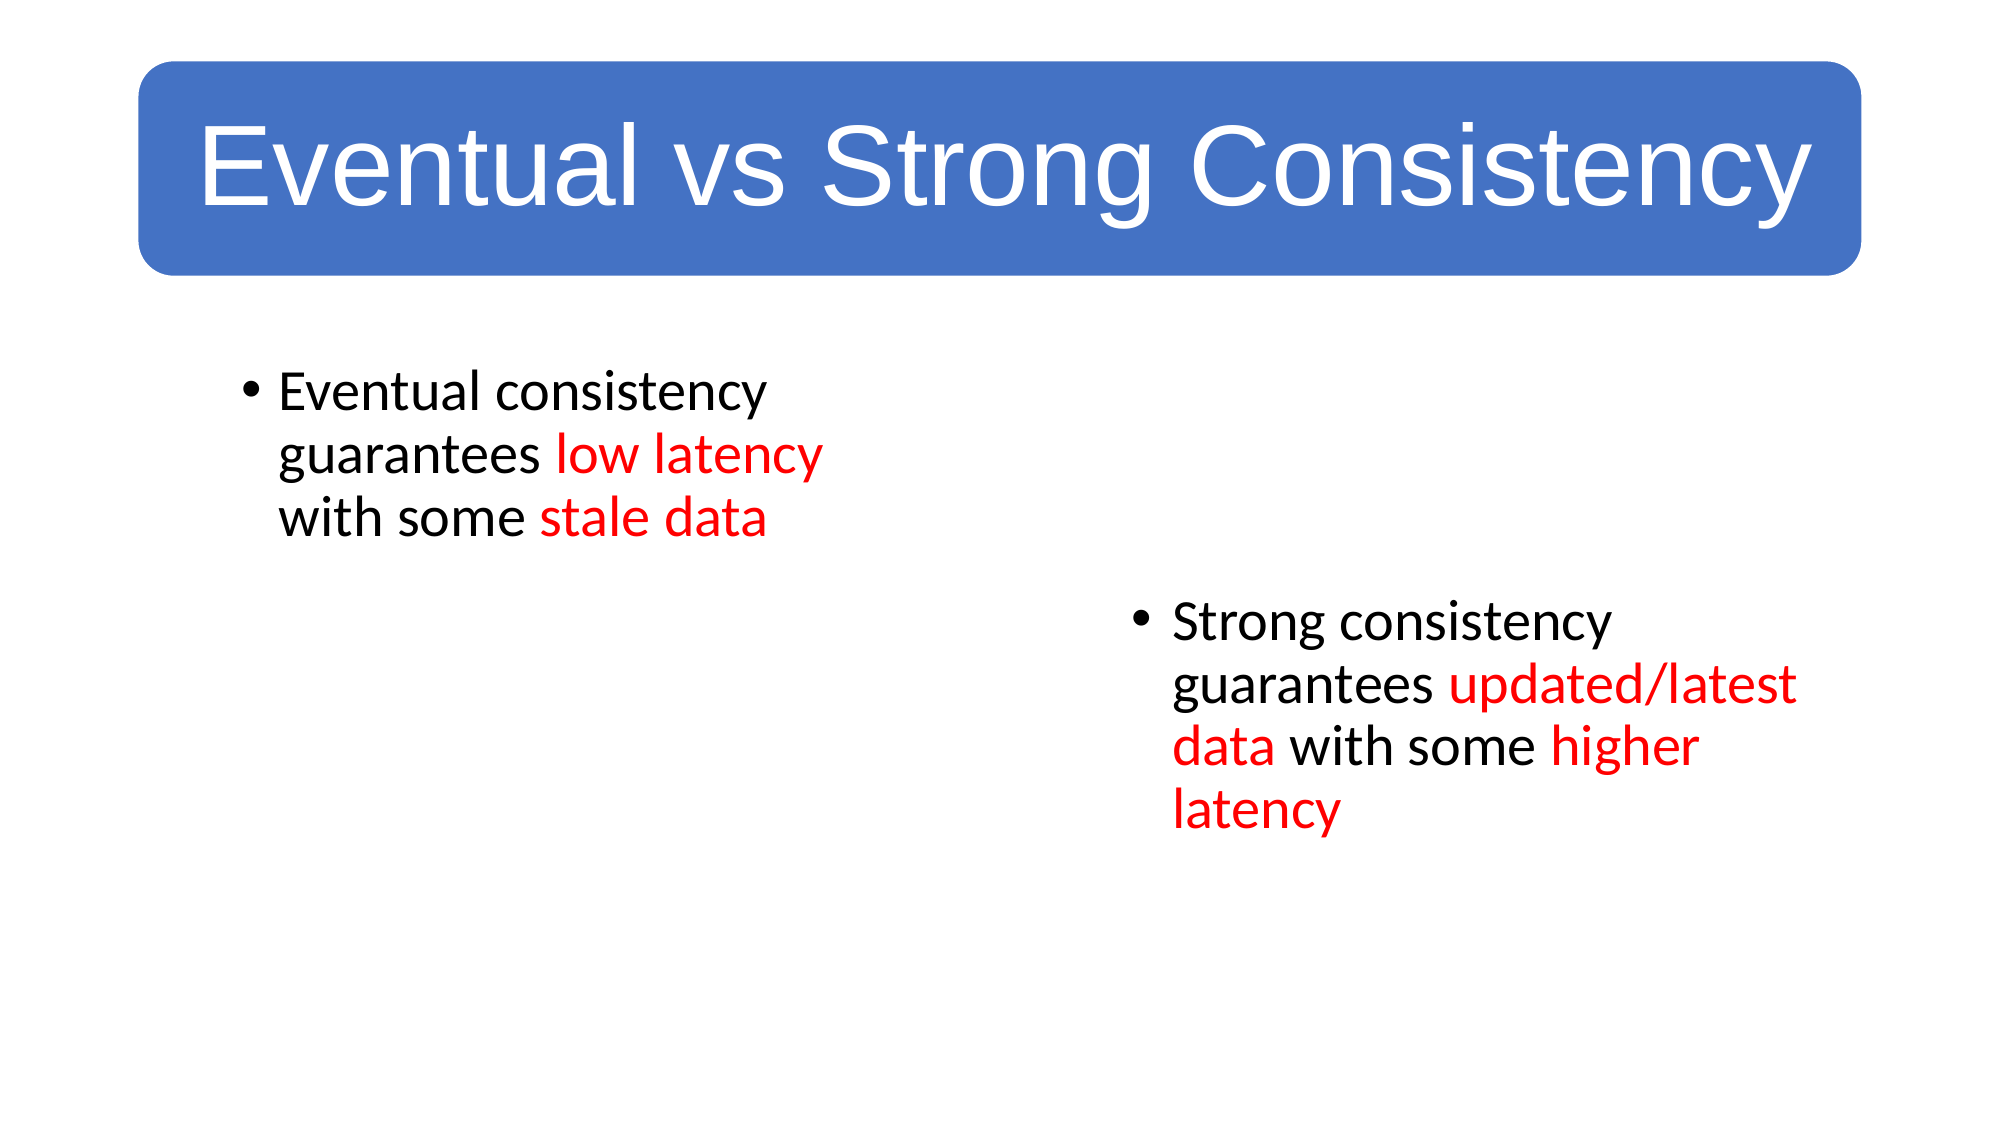

Eventual vs Strong Consistency
Eventual consistency guarantees low latency with some stale data
Strong consistency guarantees updated/latest data with some higher latency